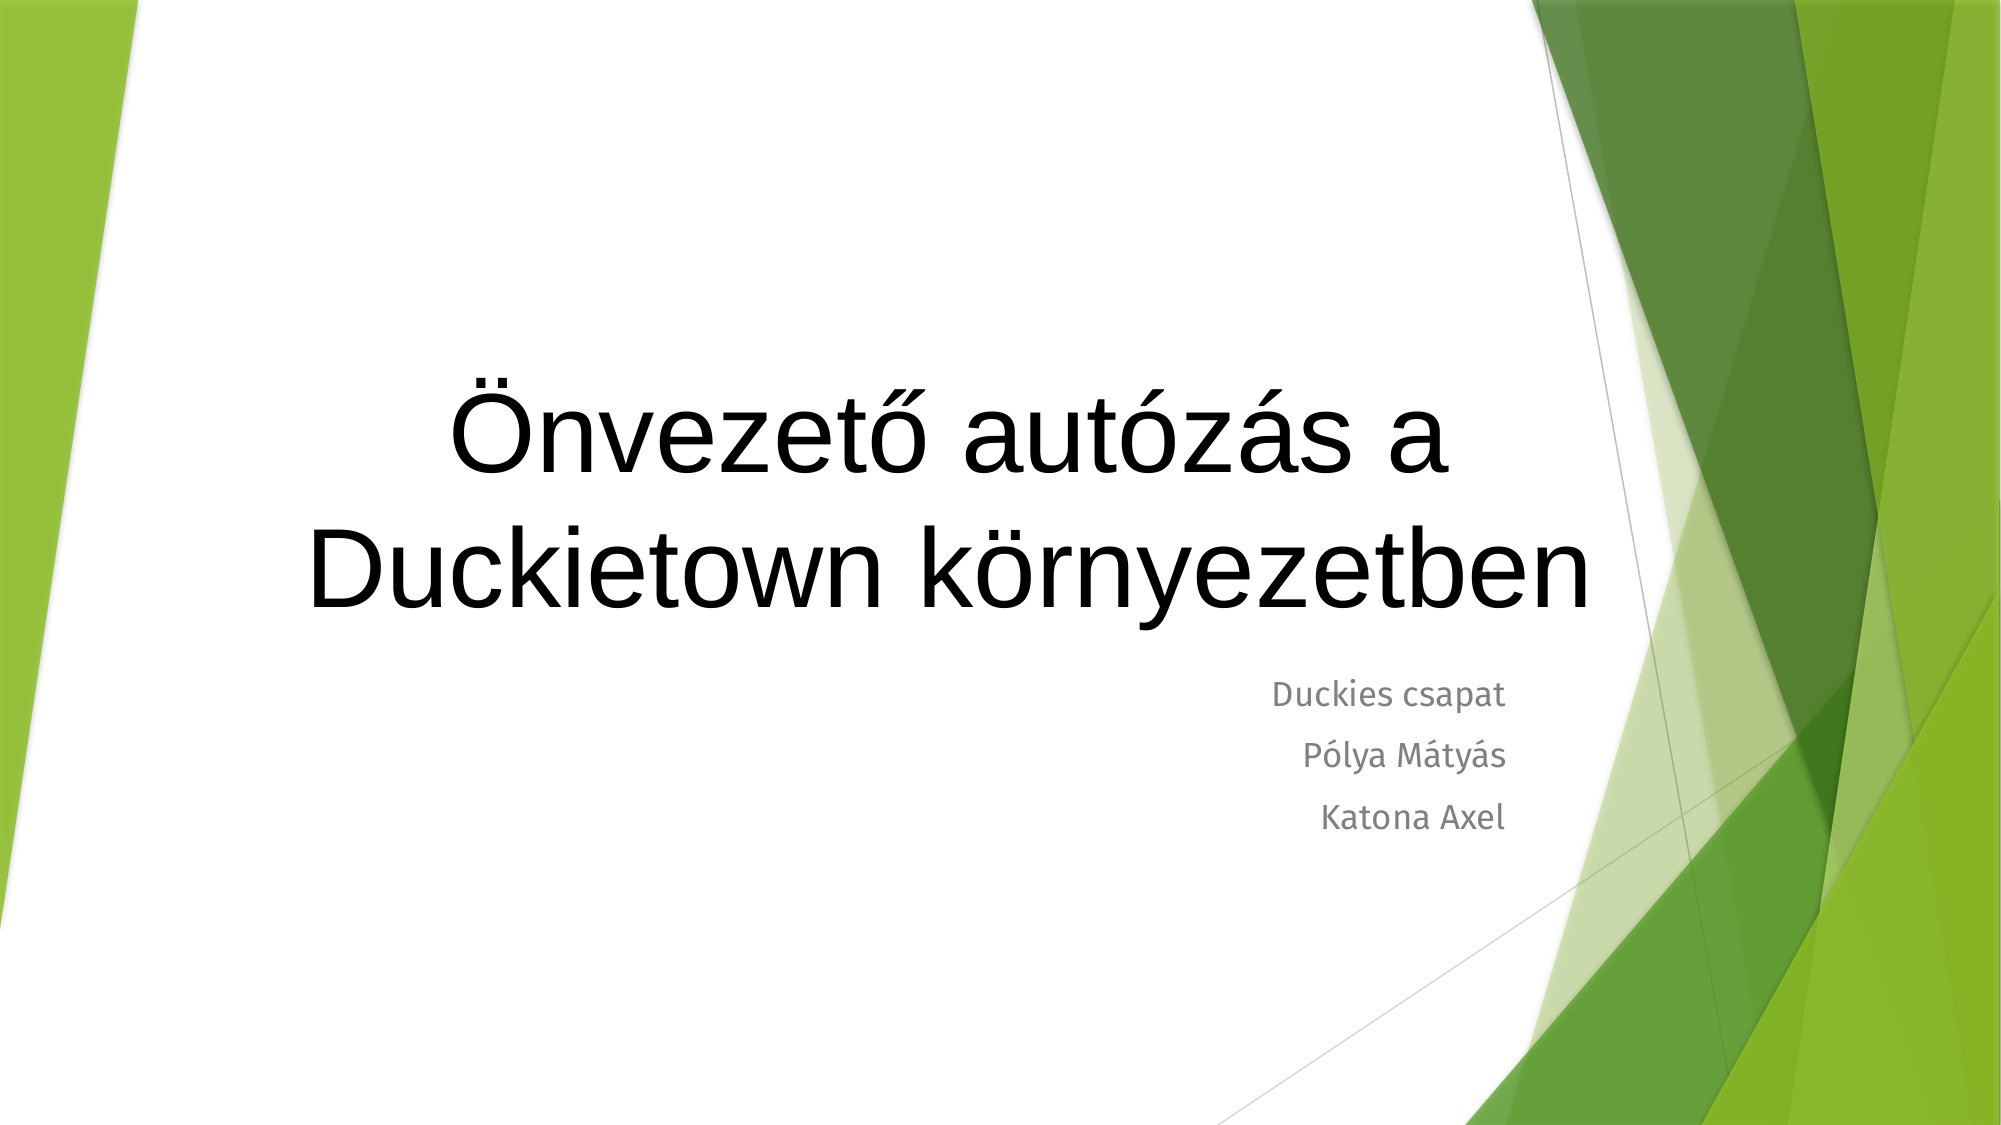

# Önvezető autózás a Duckietown környezetben
Duckies csapat
Pólya Mátyás
Katona Axel